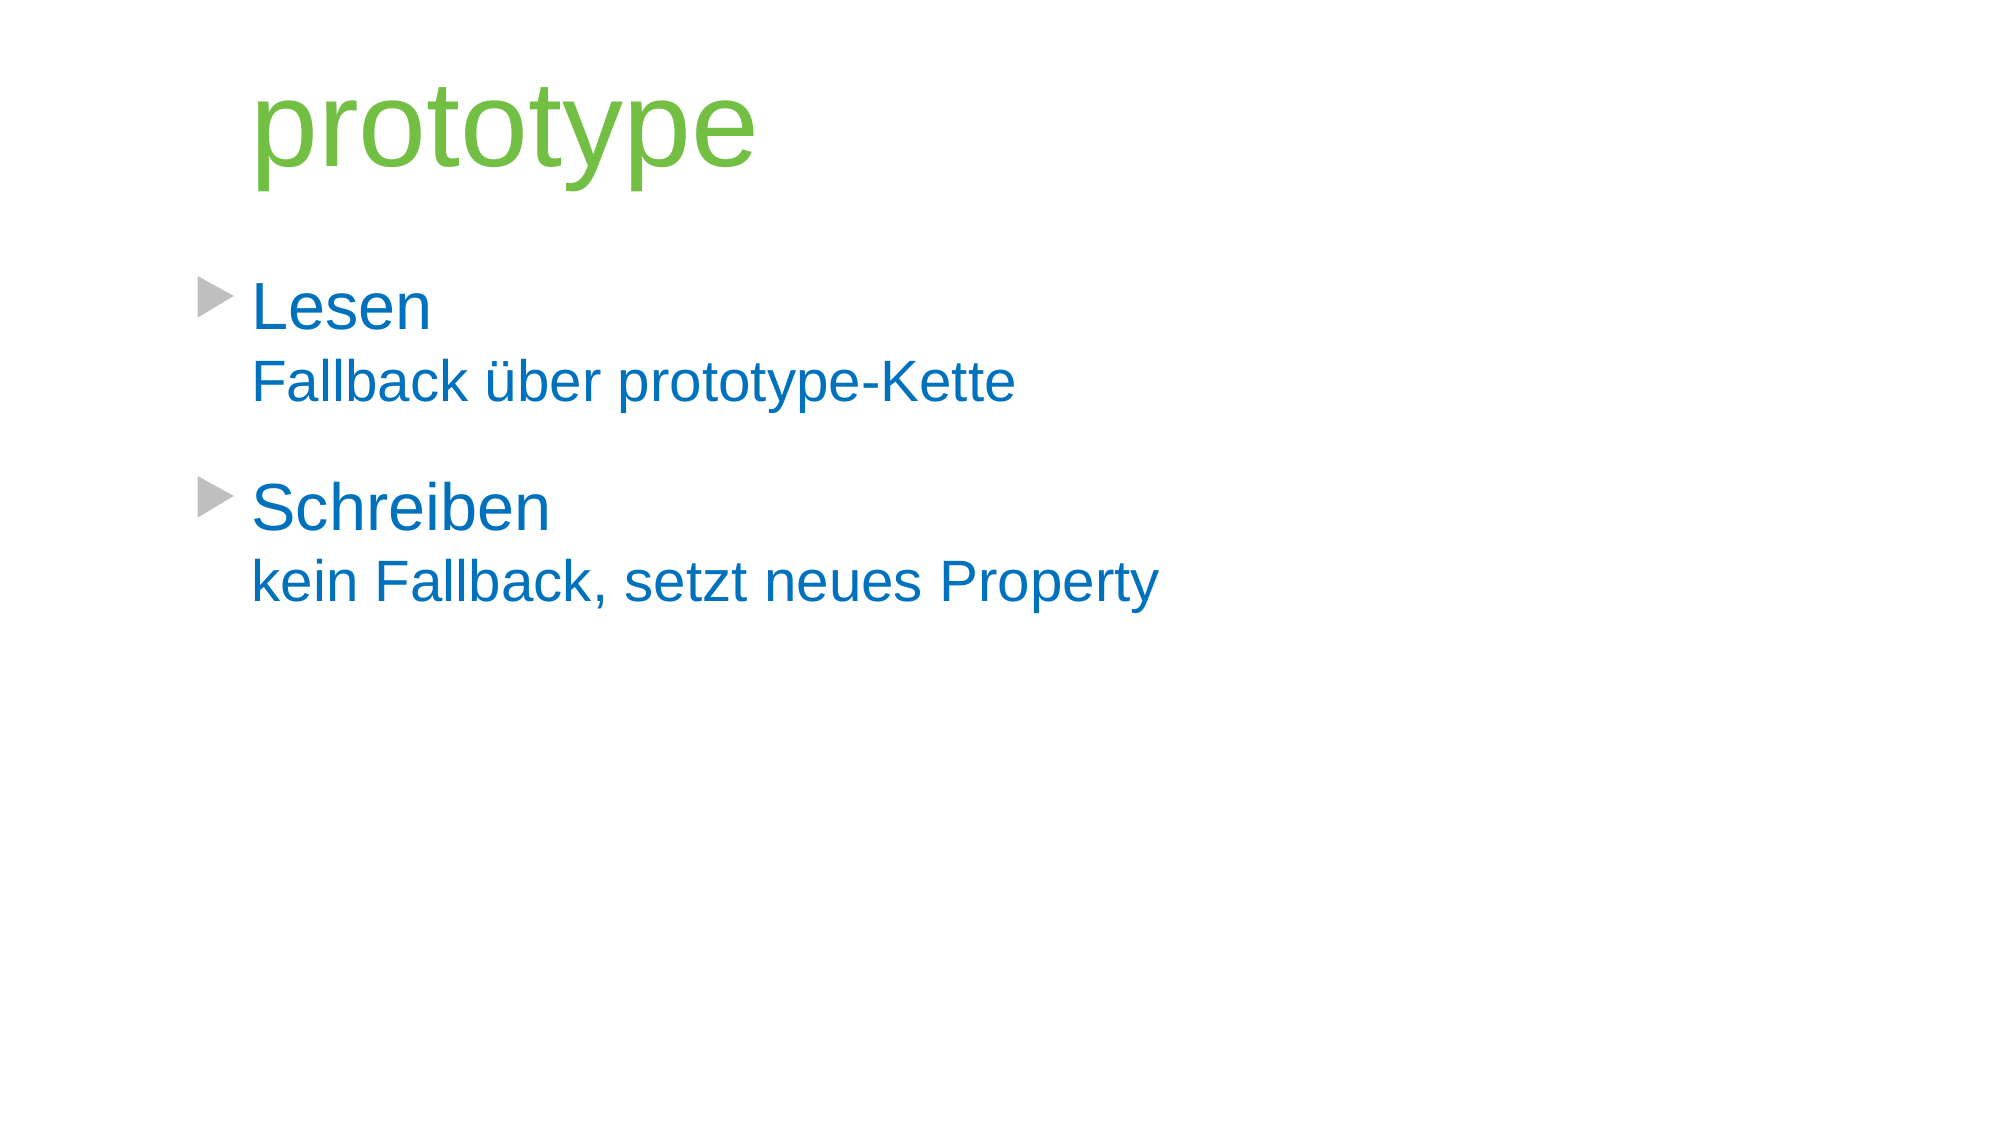

# prototype
Lesen
Fallback über prototype-Kette
Schreiben
kein Fallback, setzt neues Property